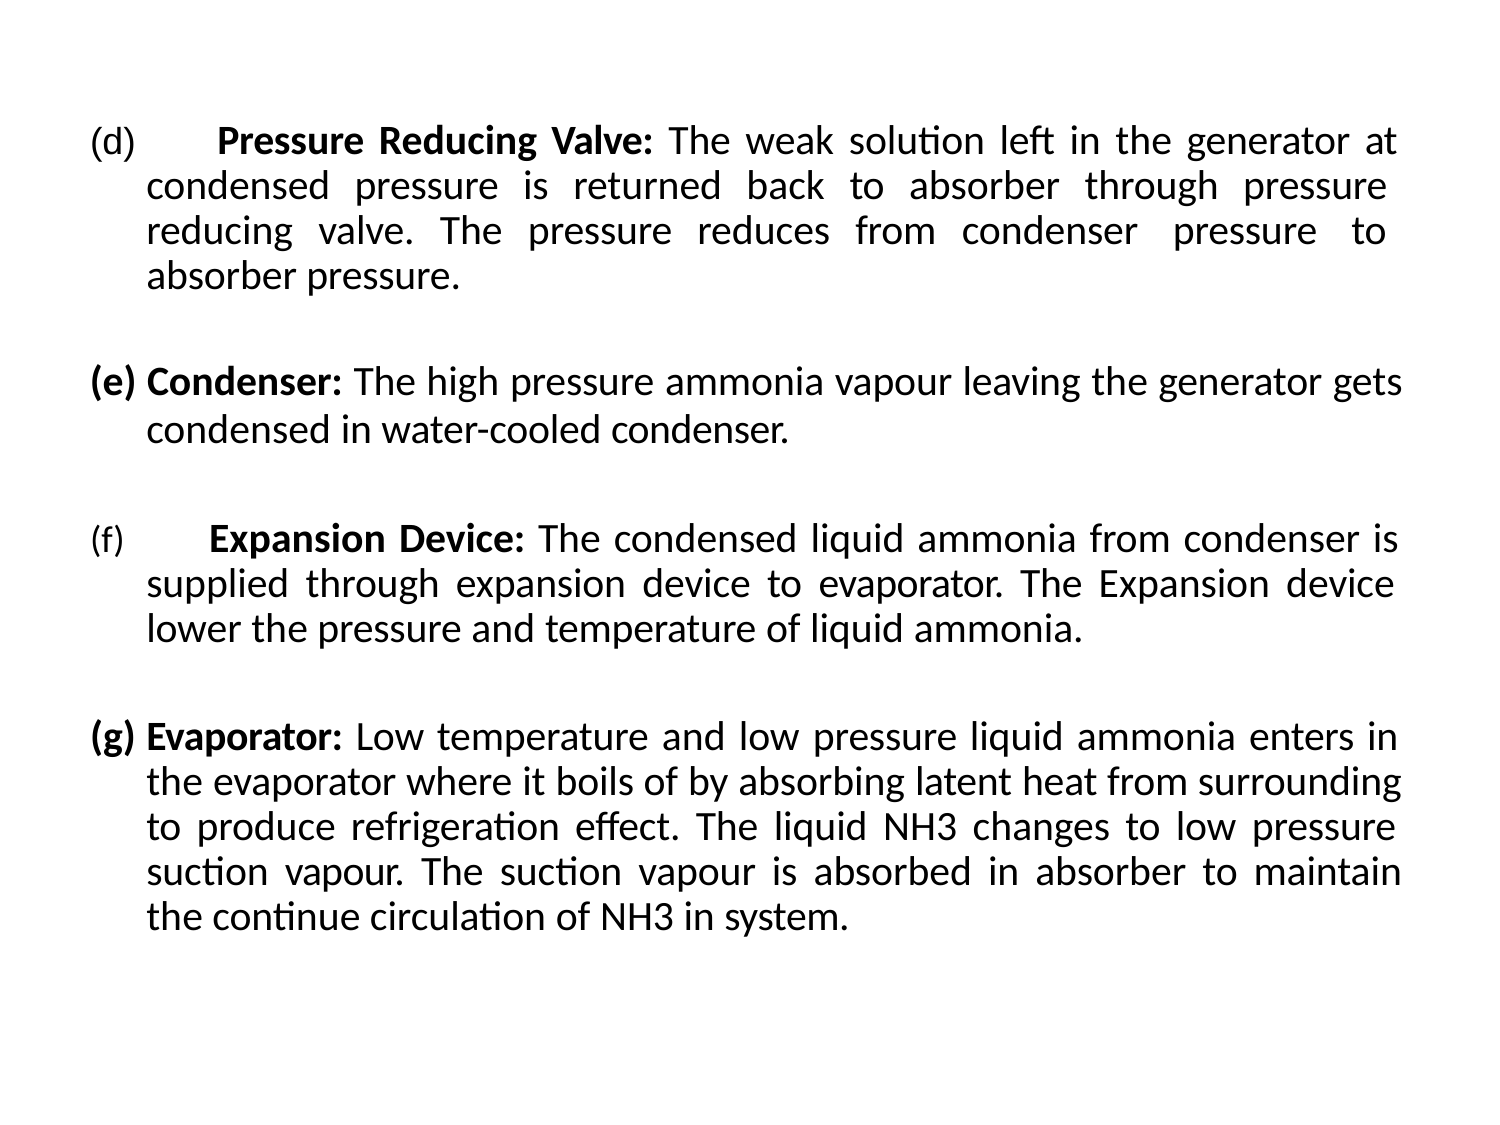

Pressure Reducing Valve: The weak solution left in the generator at  condensed pressure is returned back to absorber through pressure  reducing valve. The pressure reduces from condenser pressure to  absorber pressure.

Condenser: The high pressure ammonia vapour leaving the generator gets
condensed in water-cooled condenser.

	Expansion Device: The condensed liquid ammonia from condenser is  supplied through expansion device to evaporator. The Expansion device  lower the pressure and temperature of liquid ammonia.

Evaporator: Low temperature and low pressure liquid ammonia enters in  the evaporator where it boils of by absorbing latent heat from surrounding  to produce refrigeration effect. The liquid NH3 changes to low pressure  suction vapour. The suction vapour is absorbed in absorber to maintain  the continue circulation of NH3 in system.